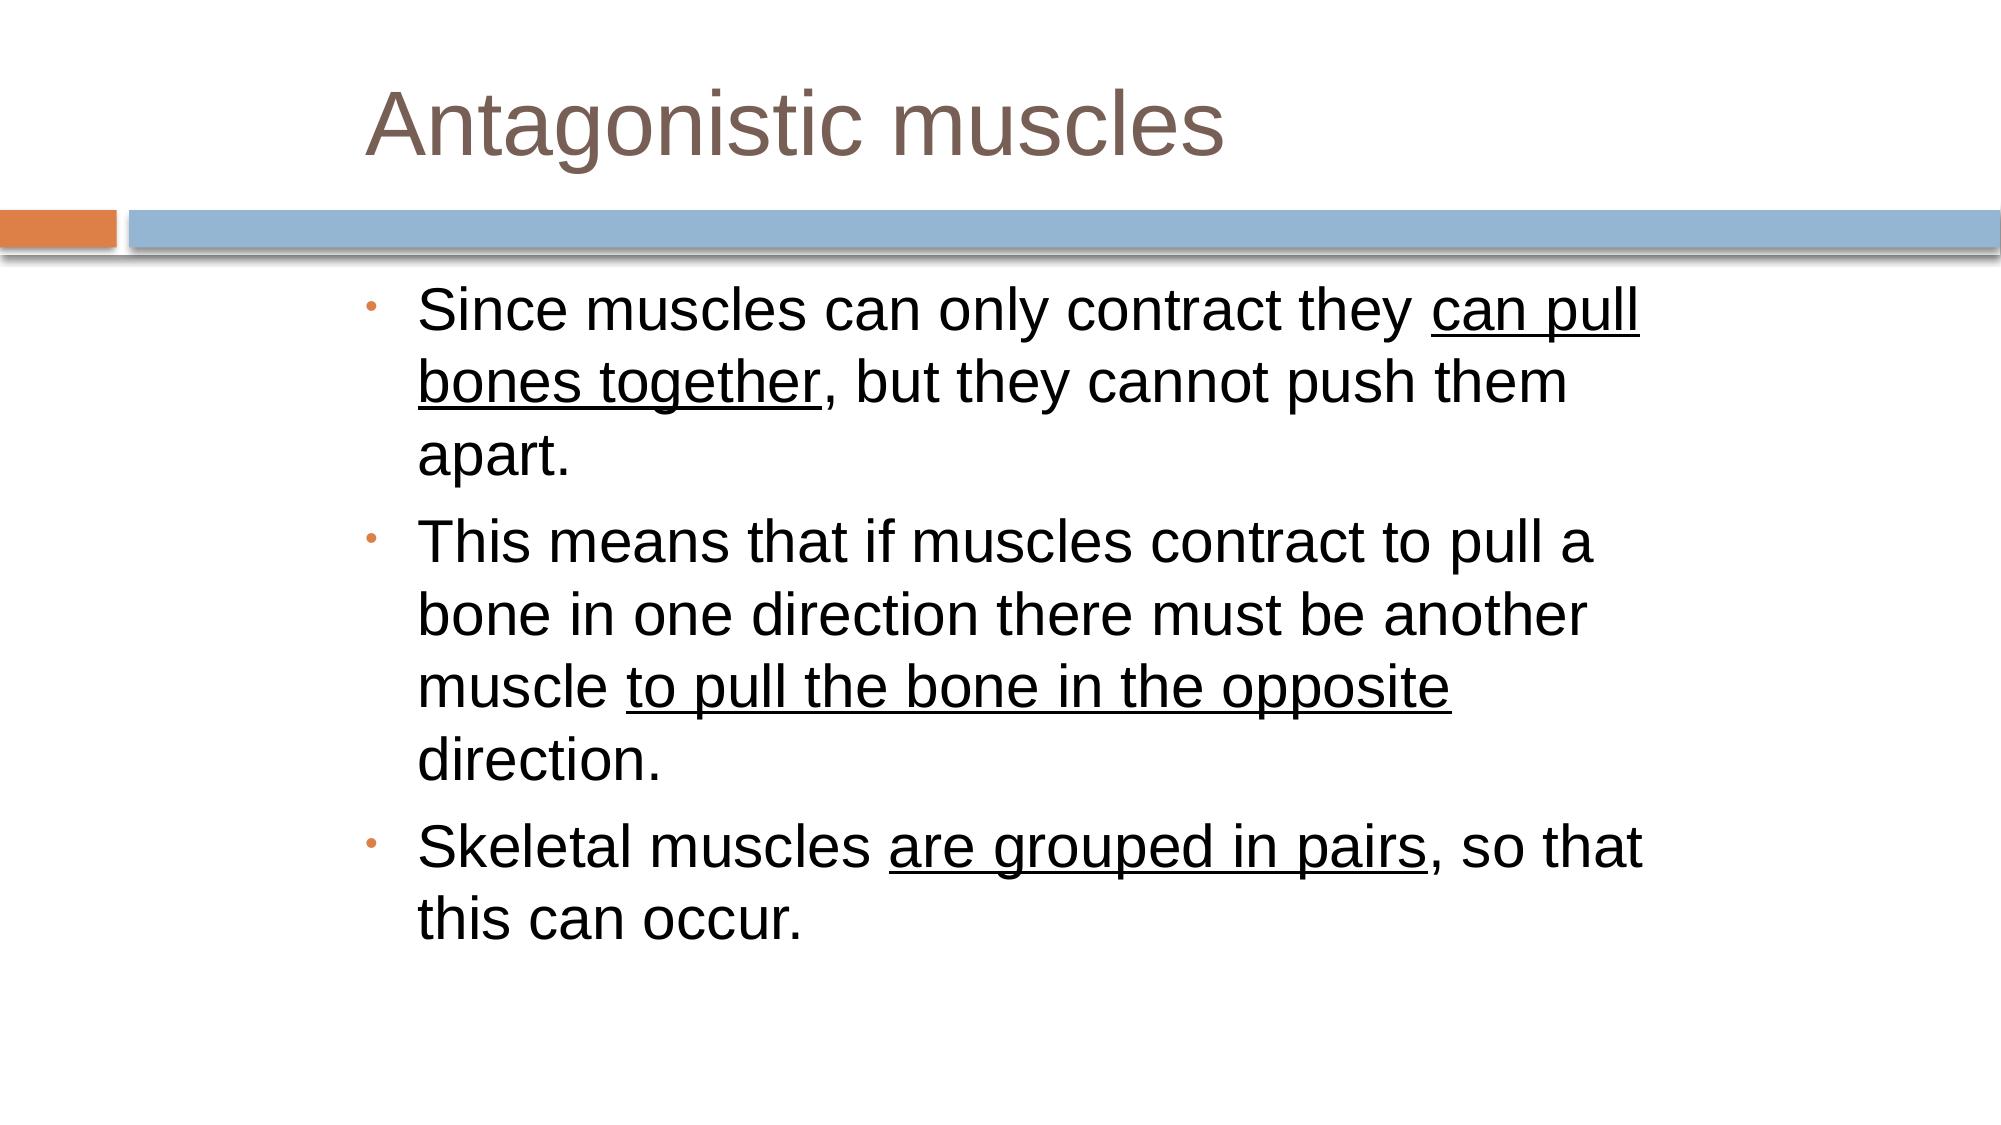

# Antagonistic muscles
Since muscles can only contract they can pull bones together, but they cannot push them apart.
This means that if muscles contract to pull a bone in one direction there must be another muscle to pull the bone in the opposite direction.
Skeletal muscles are grouped in pairs, so that this can occur.